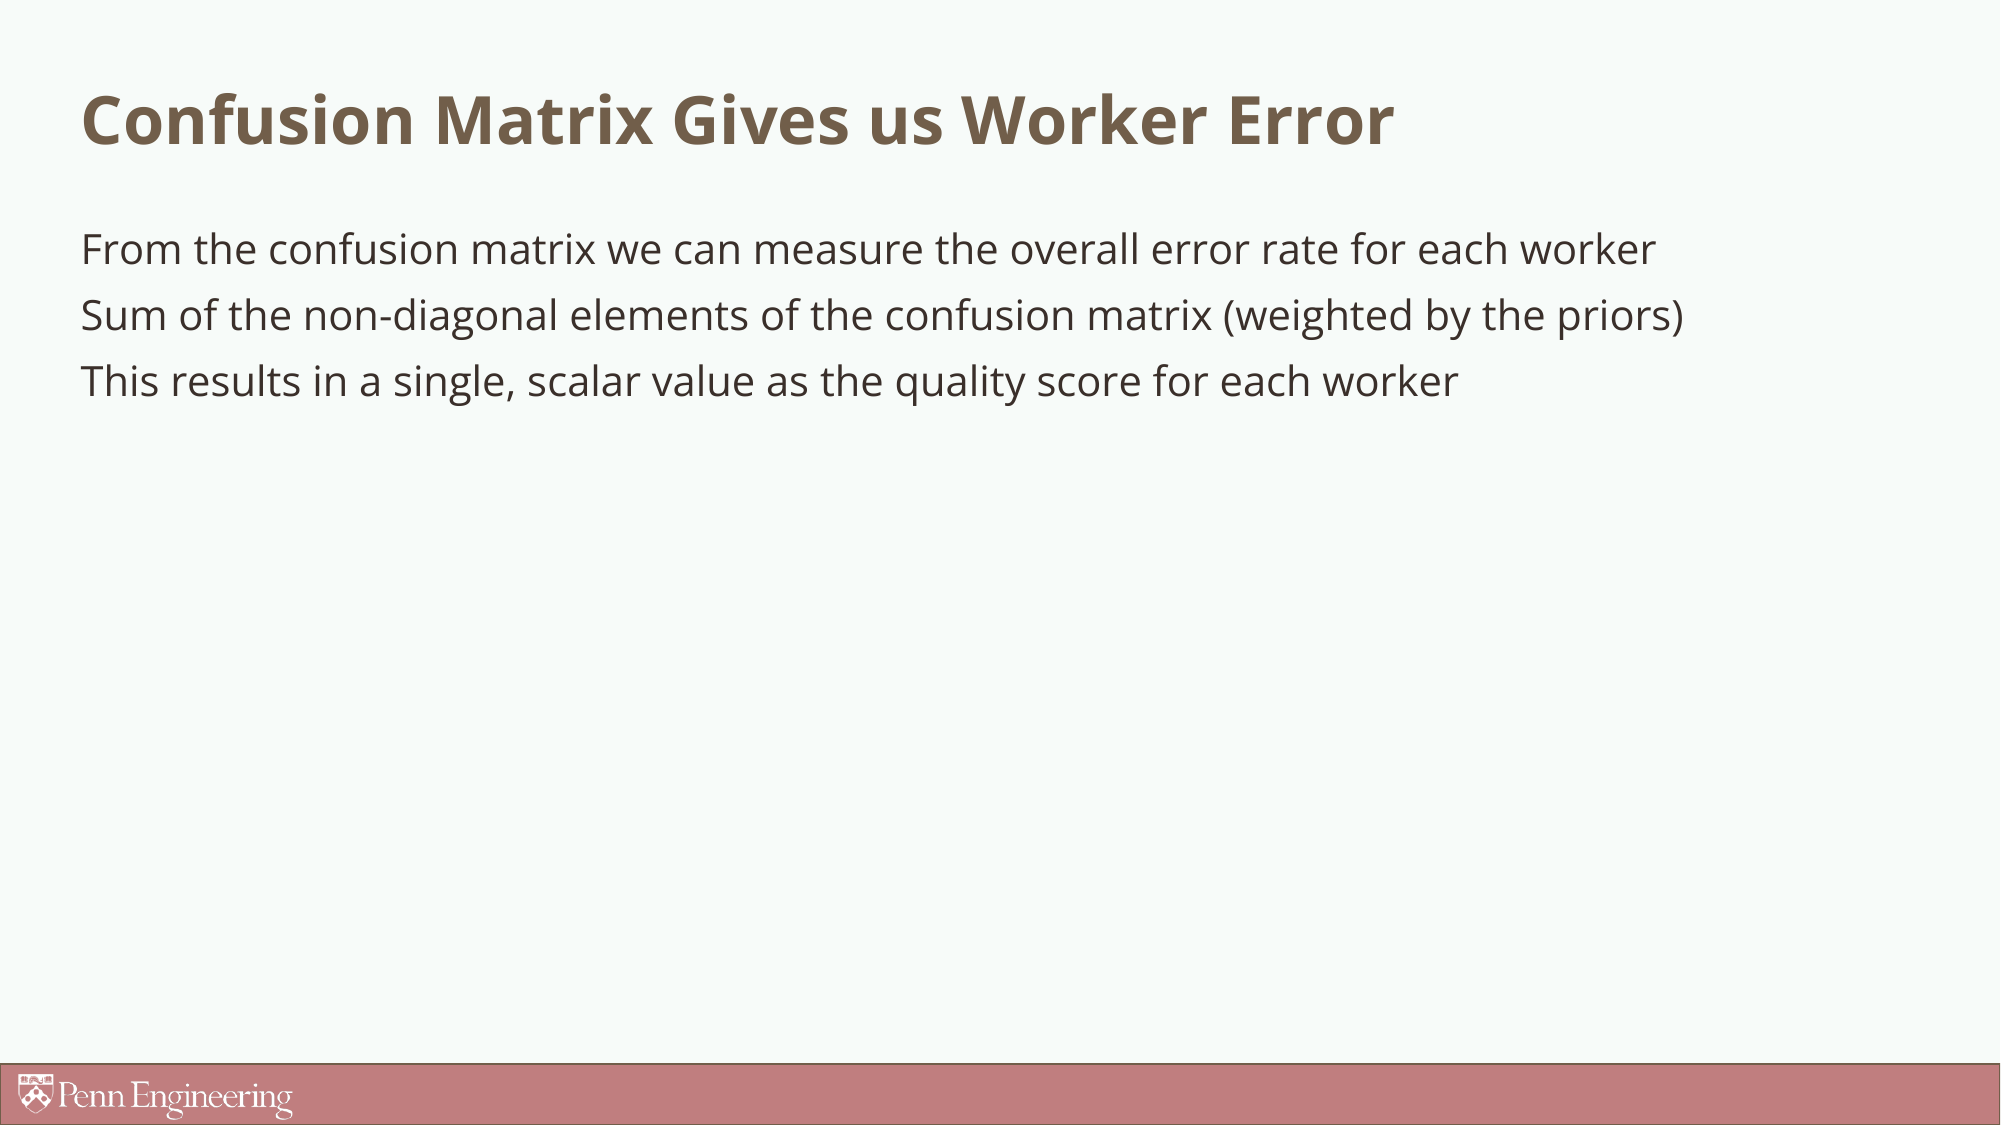

# Confusion Matrix Gives us Worker Error
From the confusion matrix we can measure the overall error rate for each worker
Sum of the non-diagonal elements of the confusion matrix (weighted by the priors)
This results in a single, scalar value as the quality score for each worker